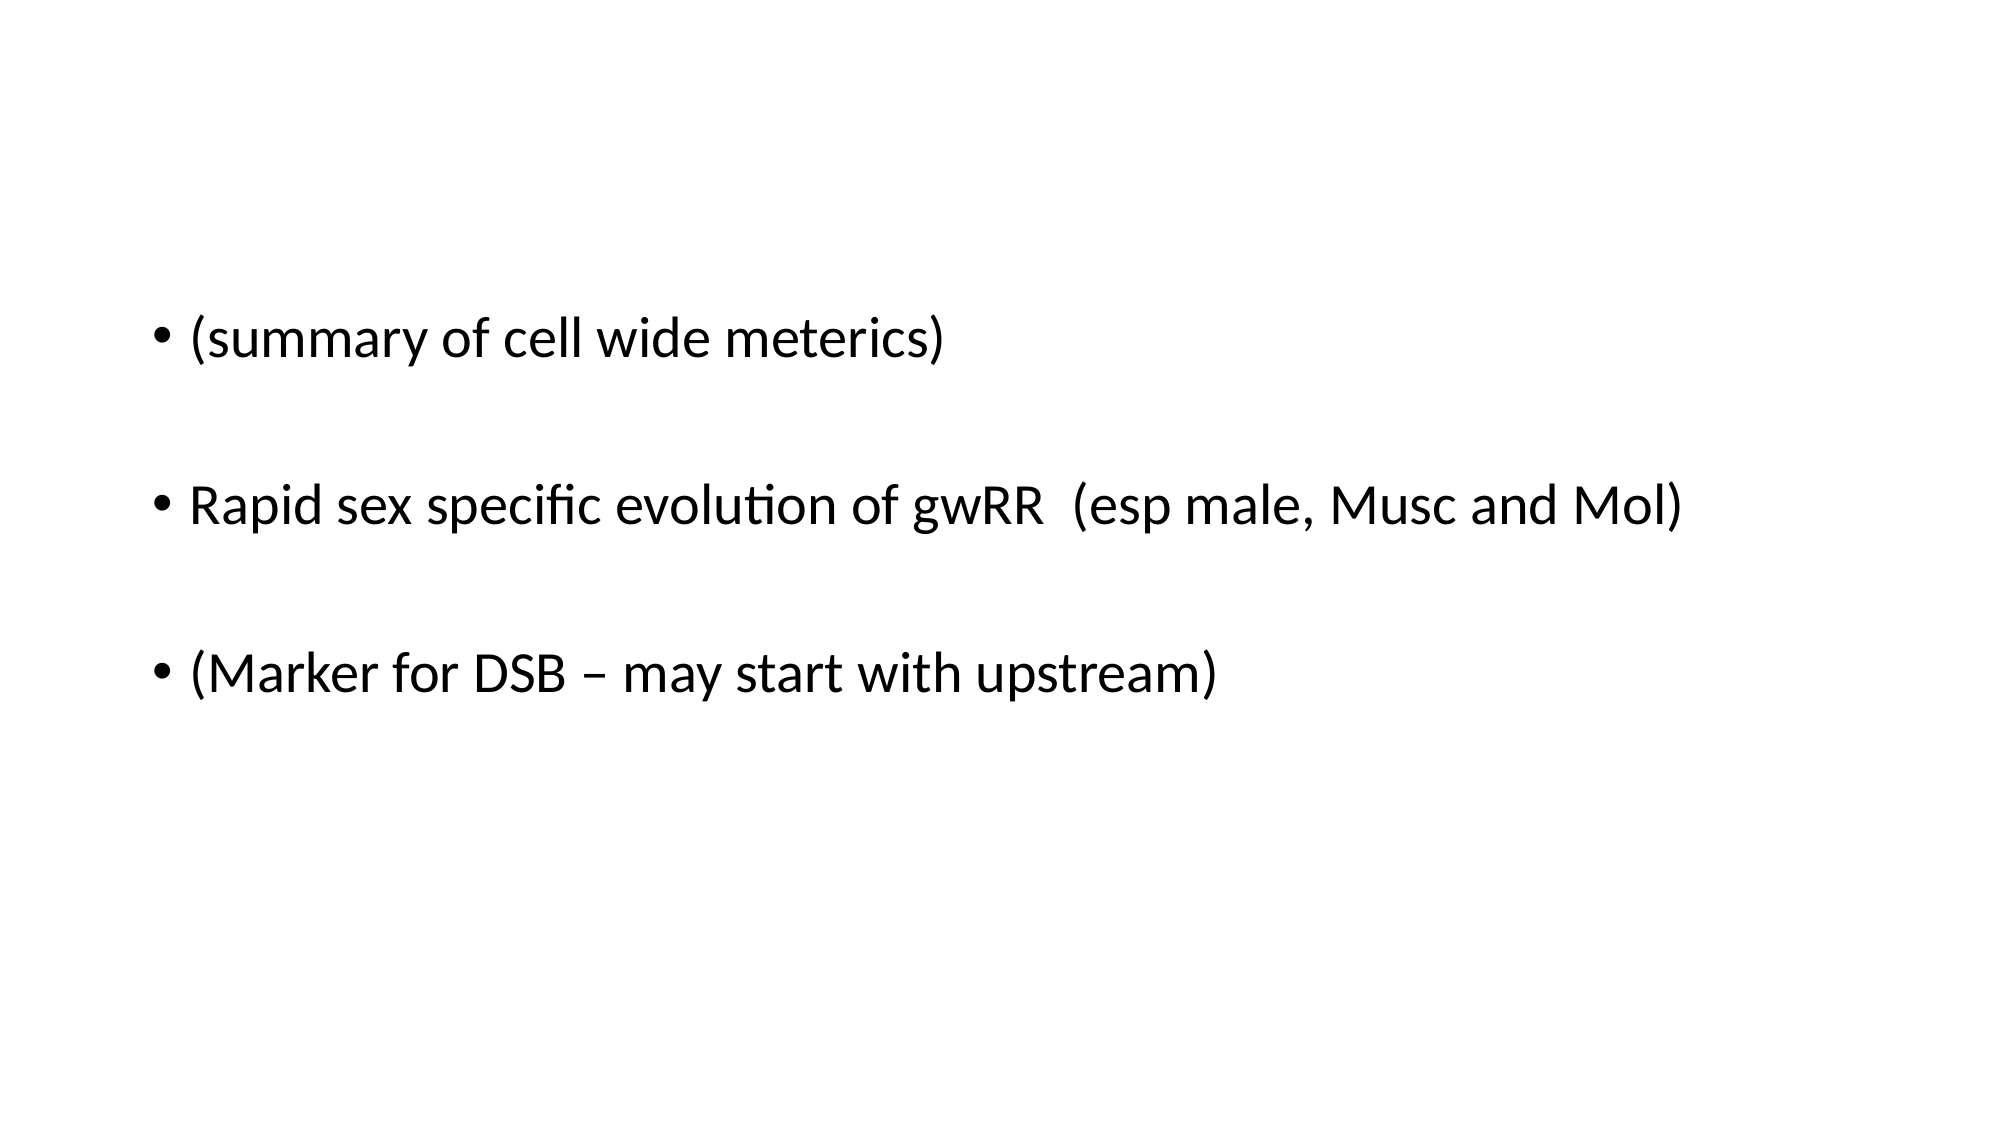

#
(summary of cell wide meterics)

Rapid sex specific evolution of gwRR  (esp male, Musc and Mol)

(Marker for DSB – may start with upstream)